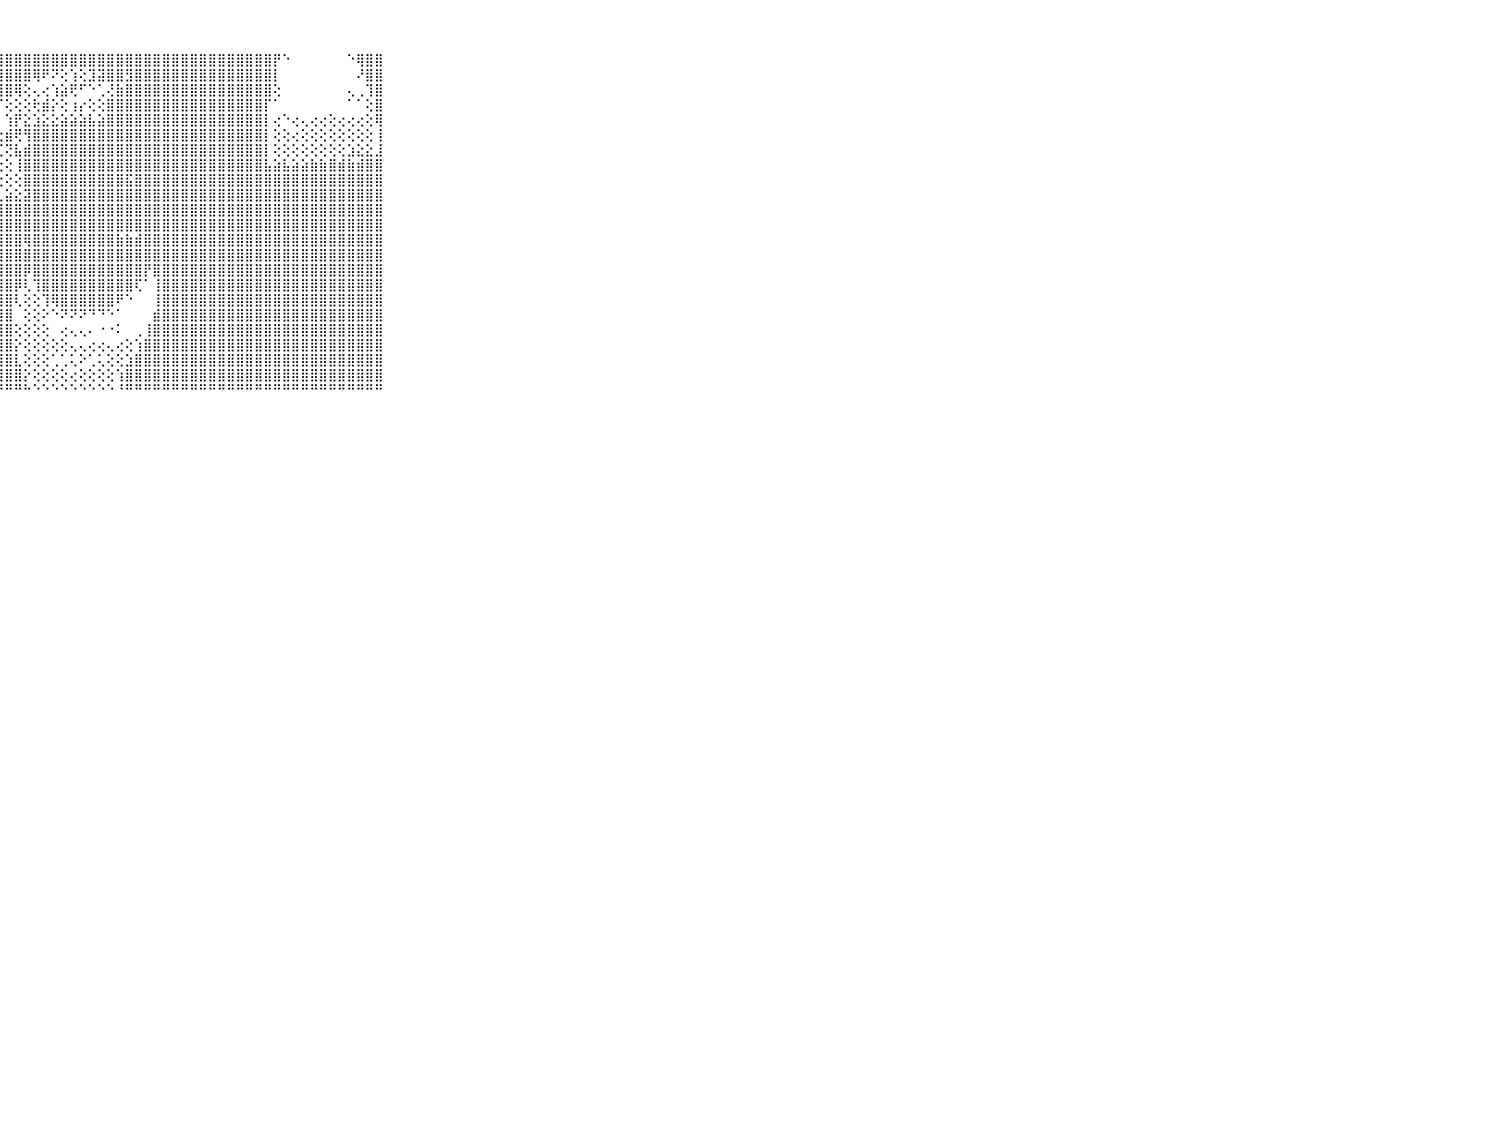

⠀⠀⠀⠀⠀⠀⠀⠀⠀⠀⠀⣿⣿⣿⣿⣯⣿⣼⣿⣿⣿⣿⣿⣿⣿⣿⣿⣿⣿⣿⣿⣿⣿⣿⣿⣿⣿⣿⣿⣿⣿⣿⣿⣿⣿⣿⣿⣿⣿⣿⣿⣿⣿⣿⣿⣿⣿⡟⠑⠀⠀⠀⠀⠀⠀⠑⢿⣿⣿⠀⠀⠀⠀⠀⠀⠀⠀⠀⠀⠀⠀
⠀⠀⠀⠀⠀⠀⠀⠀⠀⠀⠀⣿⣿⣿⣿⣿⣿⣿⣿⣿⣿⣿⣿⣿⣿⣿⣿⣿⣿⣿⣿⢿⠟⠝⢕⢱⢕⣹⣽⣿⣿⣻⣿⣿⣿⣿⣿⣿⣿⣿⣿⣿⣿⣿⣿⣿⣿⡇⠀⠀⠀⠀⠀⠀⠀⠀⠜⣿⣿⠀⠀⠀⠀⠀⠀⠀⠀⠀⠀⠀⠀
⠀⠀⠀⠀⠀⠀⠀⠀⠀⠀⠀⣿⣿⣿⣿⣿⣿⣿⣿⣿⣿⣿⣿⣿⣿⣿⣿⣿⣿⢿⢕⢄⢔⢱⣵⢟⠋⠑⢁⢜⣷⣿⣿⣿⣿⣿⣿⣿⣿⣿⣿⣿⣿⣿⣿⣿⣿⢕⠀⠀⠀⠀⠀⠀⠀⢄⢀⢹⣿⠀⠀⠀⠀⠀⠀⠀⠀⠀⠀⠀⠀
⠀⠀⠀⠀⠀⠀⠀⠀⠀⠀⠀⢝⣿⣯⣿⣿⣿⣿⣿⣿⣿⣿⣿⣿⣿⣿⣿⡏⢕⢕⢕⢗⣾⡕⢕⢰⡔⢕⢕⣿⣿⣿⣿⣿⣿⣿⣿⣿⣿⣿⣿⣿⣿⣿⣿⣿⡏⠁⠀⠀⠀⠀⠀⠀⠀⠁⠁⢕⣿⠀⠀⠀⠀⠀⠀⠀⠀⠀⠀⠀⠀
⠀⠀⠀⠀⠀⠀⠀⠀⠀⠀⠀⣿⣿⣿⣿⣿⣿⣿⣿⣿⣿⣿⣿⣿⣿⣿⡏⠅⢱⡟⣕⣱⣕⣕⣵⣵⣵⣧⣵⣿⣿⣿⣿⣿⣿⣿⣿⣿⣿⣿⣿⣿⣿⣿⣿⣿⡇⢔⠑⢔⢄⢔⢔⢕⢔⢔⢔⢕⢿⠀⠀⠀⠀⠀⠀⠀⠀⠀⠀⠀⠀
⠀⠀⠀⠀⠀⠀⠀⠀⠀⠀⠀⣿⣿⣿⣿⣿⣿⣿⣿⣿⣿⣿⣿⣿⣿⣿⡕⢔⣾⢟⢻⣿⣿⣿⣿⣿⣿⣿⣿⣿⣿⣿⣿⣿⣿⣿⣿⣿⣿⣿⣿⣿⣿⣿⣿⣿⡇⢕⢕⢔⢕⢕⢕⢕⢕⢕⢕⢕⢸⠀⠀⠀⠀⠀⠀⠀⠀⠀⠀⠀⠀
⠀⠀⠀⠀⠀⠀⠀⠀⠀⠀⠀⡏⣝⣻⣿⣿⣿⣿⣿⣿⣿⣿⣿⣿⣿⣿⡧⢏⢝⣧⣾⣿⣿⣿⣿⣿⣿⣿⣿⣿⣿⣿⣿⣿⣿⣿⣿⣿⣿⣿⣿⣿⣿⣿⣿⣿⡇⢕⢕⢕⢕⢕⢕⢕⢕⣱⣕⣕⣸⠀⠀⠀⠀⠀⠀⠀⠀⠀⠀⠀⠀
⠀⠀⠀⠀⠀⠀⠀⠀⠀⠀⠀⣿⣿⣿⣿⣿⣿⣿⣿⣿⣿⣿⣿⣿⣿⣿⣧⢕⢕⢸⣿⣿⣿⣿⣿⣿⣿⣿⣿⣿⣿⣿⣿⣿⣿⣿⣿⣿⣿⣿⣿⣿⣿⣿⣿⣿⣧⣵⣧⣵⣵⣷⣷⣿⣾⣷⣾⣿⣿⠀⠀⠀⠀⠀⠀⠀⠀⠀⠀⠀⠀
⠀⠀⠀⠀⠀⠀⠀⠀⠀⠀⠀⣿⣿⣿⣿⣿⣿⣿⣿⣿⣿⣿⣿⣿⣿⣿⣿⢕⢕⢕⣿⣿⣿⣿⣿⣿⣿⣿⣿⣿⣿⣯⣿⣿⣿⣿⣿⣿⣿⣿⣿⣿⣿⣿⣿⣿⣿⣿⣿⣿⣿⣿⣿⣿⣿⣿⣿⣿⣿⠀⠀⠀⠀⠀⠀⠀⠀⠀⠀⠀⠀
⠀⠀⠀⠀⠀⠀⠀⠀⠀⠀⠀⡿⣿⣿⣿⣿⣿⣿⣿⣿⣿⣿⣿⣿⣿⣿⣿⣇⣵⣕⣽⣿⣿⣿⣿⣿⣿⣿⣿⣿⣿⣿⣿⣿⣿⣿⣿⣿⣿⣿⣿⣿⣿⣿⣿⣿⣿⣿⣿⣿⣿⣿⣿⣿⣿⣿⣿⣿⣿⠀⠀⠀⠀⠀⠀⠀⠀⠀⠀⠀⠀
⠀⠀⠀⠀⠀⠀⠀⠀⠀⠀⠀⣿⣿⣿⣿⣿⣿⣿⣿⣿⣿⣿⣿⣿⣿⣿⣿⣿⣿⣿⣿⣿⣿⣿⣿⣿⣿⣿⣿⣿⣿⣿⣿⣿⣿⣿⣿⣿⣿⣿⣿⣿⣿⣿⣿⣿⣿⣿⣿⣿⣿⣿⣿⣿⣿⣿⣿⣿⣿⠀⠀⠀⠀⠀⠀⠀⠀⠀⠀⠀⠀
⠀⠀⠀⠀⠀⠀⠀⠀⠀⠀⠀⣿⣟⣿⣿⣿⣿⣿⣿⣿⣿⣿⣿⣿⣿⣿⣿⣿⣿⣿⣿⣿⣿⣿⣿⣿⣿⣿⣿⣿⣿⣿⣿⣿⣿⣿⣿⣿⣿⣿⣿⣿⣿⣿⣿⣿⣿⣿⣿⣿⣿⣿⣿⣿⣿⣿⣿⣿⣿⠀⠀⠀⠀⠀⠀⠀⠀⠀⠀⠀⠀
⠀⠀⠀⠀⠀⠀⠀⠀⠀⠀⠀⣿⣿⣾⣿⣿⣿⣿⣿⣿⣿⣿⣿⣿⣿⣿⣿⣿⣿⣿⢿⣿⣿⣿⣿⣿⣿⣿⣿⣿⣷⣷⣾⣿⣿⣿⣿⣿⣿⣿⣿⣿⣿⣿⣿⣿⣿⣿⣿⣿⣿⣿⣿⣿⣿⣿⣿⣿⣿⠀⠀⠀⠀⠀⠀⠀⠀⠀⠀⠀⠀
⠀⠀⠀⠀⠀⠀⠀⠀⠀⠀⠀⣿⣿⣿⣿⣿⣿⣿⣿⣿⣿⣿⣿⣿⣿⣿⣿⣿⣿⣿⣿⣿⣿⣿⣿⣿⣿⣿⣿⣿⣿⣿⣿⣿⣿⣿⣿⣿⣿⣿⣿⣿⣿⣿⣿⣿⣿⣿⣿⣿⣿⣿⣿⣿⣿⣿⣿⣿⣿⠀⠀⠀⠀⠀⠀⠀⠀⠀⠀⠀⠀
⠀⠀⠀⠀⠀⠀⠀⠀⠀⠀⠀⣿⣿⣿⣿⣿⣿⣿⣿⣿⣿⣿⣿⣿⣿⣿⣿⣿⣿⣿⡿⣿⣿⣿⣿⣿⣿⣿⣿⣿⣿⣿⣿⡟⣿⣿⣿⣿⣿⣿⣿⣿⣿⣿⣿⣿⣿⣿⣿⣿⣿⣿⣿⣿⣿⣿⣿⣿⣿⠀⠀⠀⠀⠀⠀⠀⠀⠀⠀⠀⠀
⠀⠀⠀⠀⠀⠀⠀⠀⠀⠀⠀⣿⣿⣿⣿⣿⣿⣿⣿⣿⣿⣿⣿⣿⣿⣿⣿⣿⣿⡿⢇⢹⣿⣿⣿⣿⣿⣿⣿⣿⣿⣿⢏⠁⢸⣿⣿⣿⣿⣿⣿⣿⣿⣿⣿⣿⣿⣿⣿⣿⣿⣿⣿⣿⣿⣿⣿⣿⣿⠀⠀⠀⠀⠀⠀⠀⠀⠀⠀⠀⠀
⠀⠀⠀⠀⠀⠀⠀⠀⠀⠀⠀⣿⣿⣿⣿⣿⣿⣿⣿⣿⣿⣿⣿⣿⣿⣿⣿⣿⣿⢇⢕⢕⢹⢿⣿⣿⣿⣿⣿⣿⠟⠑⠀⠀⢸⣿⣿⣿⣿⣿⣿⣿⣿⣿⣿⣿⣿⣿⣿⣿⣿⣿⣿⣿⣿⣿⣿⣿⣿⠀⠀⠀⠀⠀⠀⠀⠀⠀⠀⠀⠀
⠀⠀⠀⠀⠀⠀⠀⠀⠀⠀⠀⣿⣿⣿⣿⣿⣿⣿⣿⣿⣿⣿⣿⣿⣿⣿⣿⣿⣿⠀⢕⢕⠕⠑⠝⠝⠝⠙⠙⠑⠁⠀⠀⠀⣾⣿⣿⣿⣿⣿⣿⣿⣿⣿⣿⣿⣿⣿⣿⣿⣿⣿⣿⣿⣿⣿⣿⣿⣿⠀⠀⠀⠀⠀⠀⠀⠀⠀⠀⠀⠀
⠀⠀⠀⠀⠀⠀⠀⠀⠀⠀⠀⣿⣿⣿⣿⣿⣿⣿⣿⣿⣿⣿⣿⣿⣿⣿⣿⣿⣿⢕⢕⢕⢕⠀⢔⢄⢄⠄⠐⠐⠅⠀⢀⢸⣿⣿⣿⣿⣿⣿⣿⣿⣿⣿⣿⣿⣿⣿⣿⣿⣿⣿⣿⣿⣿⣿⣿⣿⣿⠀⠀⠀⠀⠀⠀⠀⠀⠀⠀⠀⠀
⠀⠀⠀⠀⠀⠀⠀⠀⠀⠀⠀⣿⣿⣿⣿⣿⣿⣿⣿⣿⣿⣿⣿⣿⣿⣿⣿⣿⣿⡕⢕⢕⢕⢕⢕⢄⢄⢔⢔⢄⢔⢕⢱⣿⣿⣿⣿⣿⣿⣿⣿⣿⣿⣿⣿⣿⣿⣿⣿⣿⣿⣿⣿⣿⣿⣿⣿⣿⣿⠀⠀⠀⠀⠀⠀⠀⠀⠀⠀⠀⠀
⠀⠀⠀⠀⠀⠀⠀⠀⠀⠀⠀⣿⣿⣿⣿⣿⣿⣿⣿⣿⣿⣿⣿⣿⣿⣿⣿⣿⣿⣇⢕⢕⢕⢁⢁⢅⠕⢁⢅⢕⢕⣱⣿⣿⣿⣿⣿⣿⣿⣿⣿⣿⣿⣿⣿⣿⣿⣿⣿⣿⣿⣿⣿⣿⣿⣿⣿⣿⣿⠀⠀⠀⠀⠀⠀⠀⠀⠀⠀⠀⠀
⠀⠀⠀⠀⠀⠀⠀⠀⠀⠀⠀⣿⣿⣿⣿⣿⣿⣿⣿⣿⣿⣿⣿⣿⣿⣿⣿⣿⣿⣿⡕⢕⢕⢕⢕⢔⢕⢕⢕⢕⢱⣿⣿⣿⣿⣿⣿⣿⣿⣿⣿⣿⣿⣿⣿⣿⣿⣿⣿⣿⣿⣿⣿⣿⣿⣿⣿⣿⣿⠀⠀⠀⠀⠀⠀⠀⠀⠀⠀⠀⠀
⠀⠀⠀⠀⠀⠀⠀⠀⠀⠀⠀⠛⠛⠛⠛⠛⠛⠛⠛⠛⠛⠛⠛⠛⠛⠛⠛⠛⠛⠛⠓⠑⠑⠑⠑⠑⠑⠑⠑⠑⠘⠛⠛⠛⠛⠛⠛⠛⠛⠛⠛⠛⠛⠛⠛⠛⠛⠛⠛⠛⠛⠛⠛⠛⠛⠛⠛⠛⠛⠀⠀⠀⠀⠀⠀⠀⠀⠀⠀⠀⠀